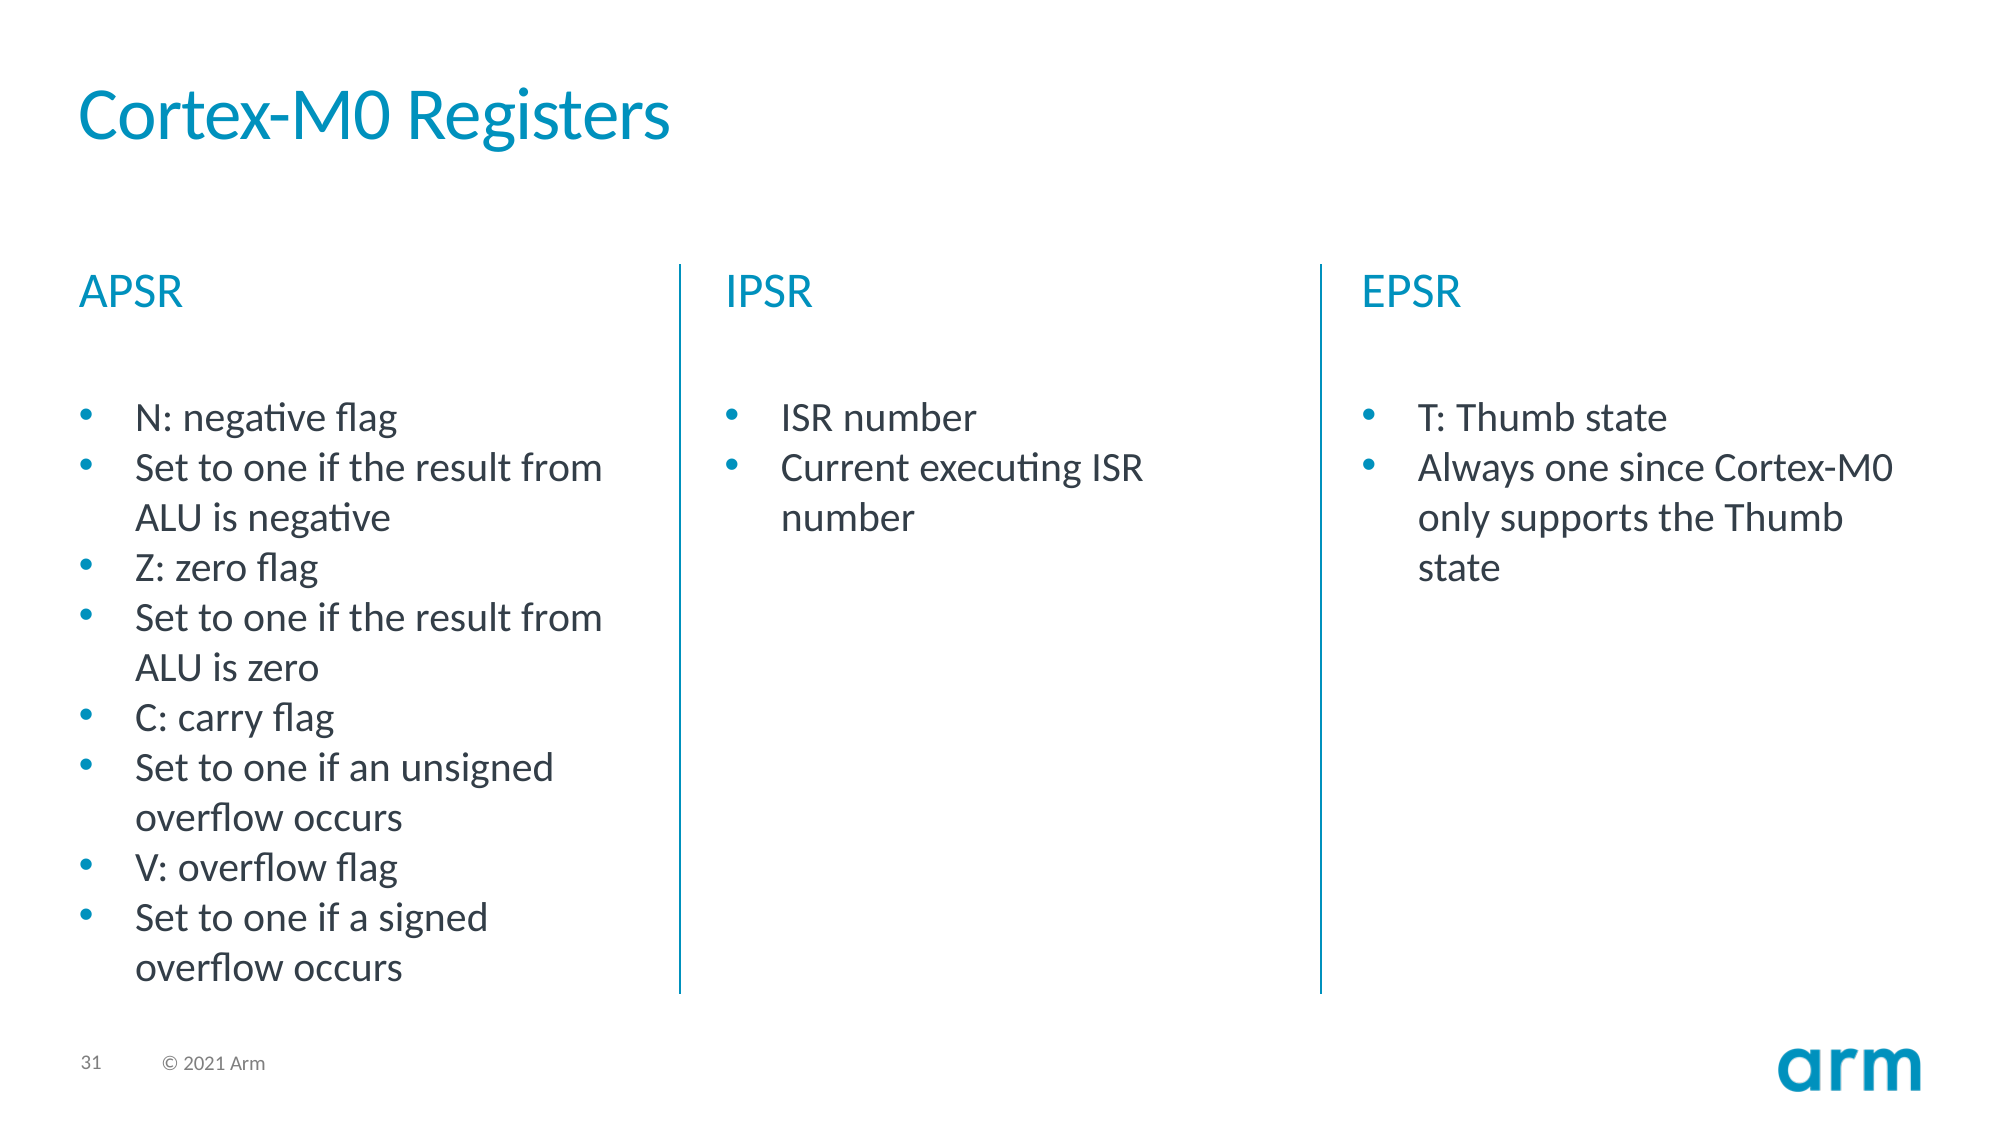

# Cortex-M0 Registers
APSR

IPSR

EPSR

N: negative flag
Set to one if the result from ALU is negative
Z: zero flag
Set to one if the result from ALU is zero
C: carry flag
Set to one if an unsigned overflow occurs
V: overflow flag
Set to one if a signed overflow occurs

ISR number
Current executing ISR number

T: Thumb state
Always one since Cortex-M0 only supports the Thumb state